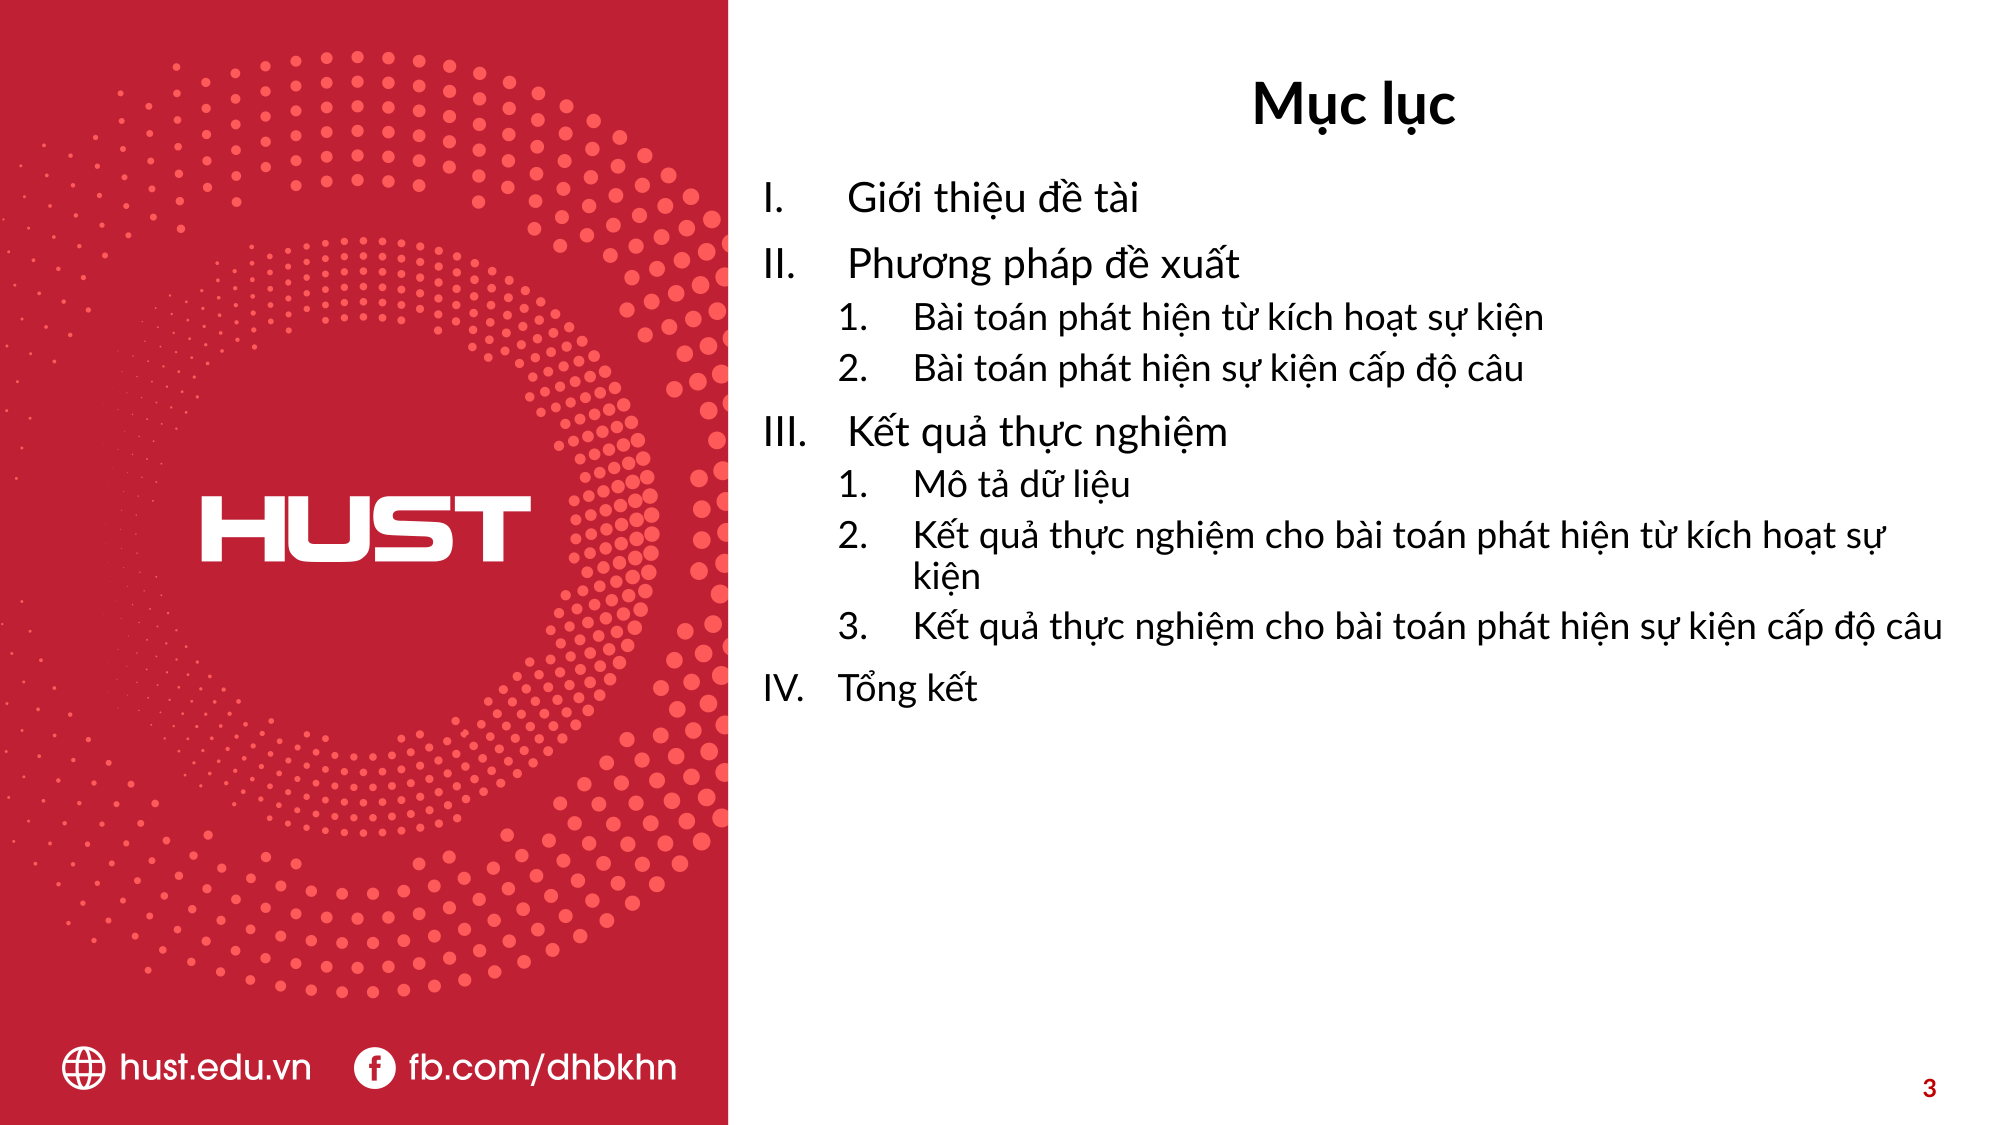

# Mục lục
Giới thiệu đề tài
Phương pháp đề xuất
Bài toán phát hiện từ kích hoạt sự kiện
Bài toán phát hiện sự kiện cấp độ câu
Kết quả thực nghiệm
Mô tả dữ liệu
Kết quả thực nghiệm cho bài toán phát hiện từ kích hoạt sự kiện
Kết quả thực nghiệm cho bài toán phát hiện sự kiện cấp độ câu
Tổng kết
3